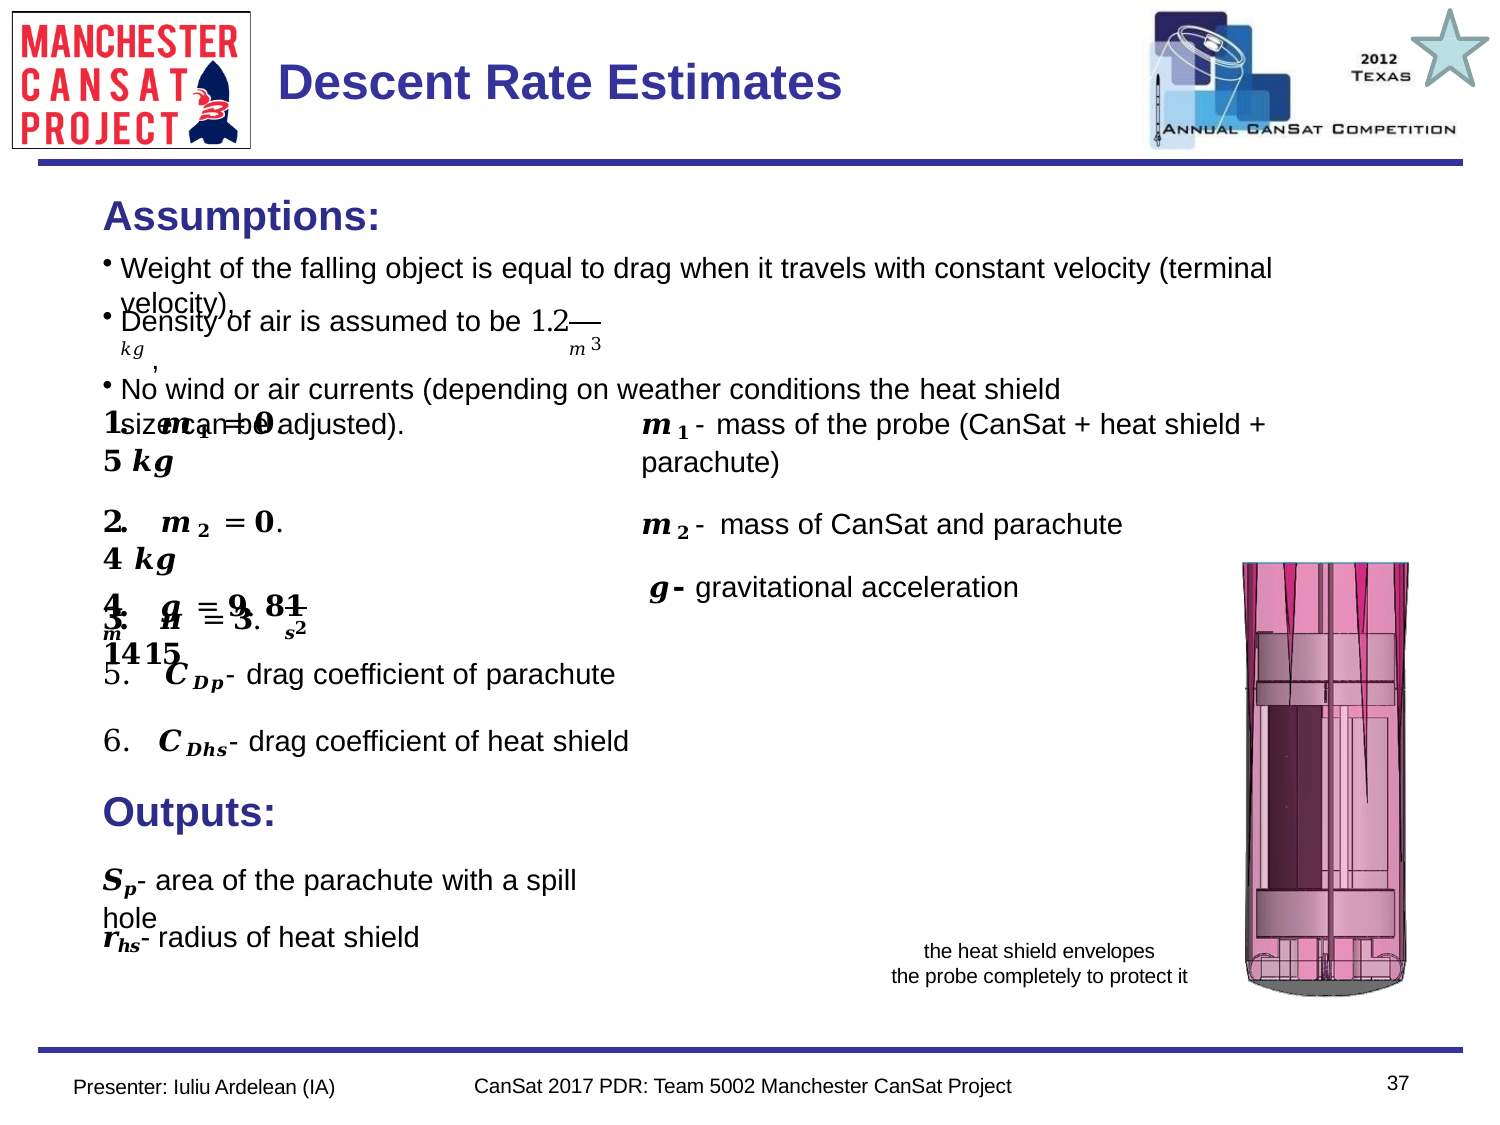

Team Logo
Here
(If You Want)

# Descent Rate Estimates

Assumptions:
Weight of the falling object is equal to drag when it travels with constant velocity (terminal velocity),
Density of air is assumed to be 1.2 𝑘𝑔 ,
𝑚3
No wind or air currents (depending on weather conditions the heat shield size can be adjusted).

1.	𝒎𝟏 = 𝟎. 𝟓 𝒌𝒈
2.	𝒎𝟐 = 𝟎. 𝟒 𝒌𝒈
3.	𝝅 = 𝟑. 𝟏𝟒𝟏𝟓
𝒎𝟏- mass of the probe (CanSat + heat shield + parachute)
𝒎𝟐- mass of CanSat and parachute
𝒈- gravitational acceleration

4.	𝒈 = 𝟗. 𝟖𝟏 𝒎
𝒔𝟐

𝑪𝑫𝒑- drag coefficient of parachute
𝑪𝑫𝒉𝒔- drag coefficient of heat shield
Outputs:
𝑺𝒑- area of the parachute with a spill hole
𝒓𝒉𝒔- radius of heat shield
the heat shield envelopes  the probe completely to protect it
37
CanSat 2017 PDR: Team 5002 Manchester CanSat Project
Presenter: Iuliu Ardelean (IA)